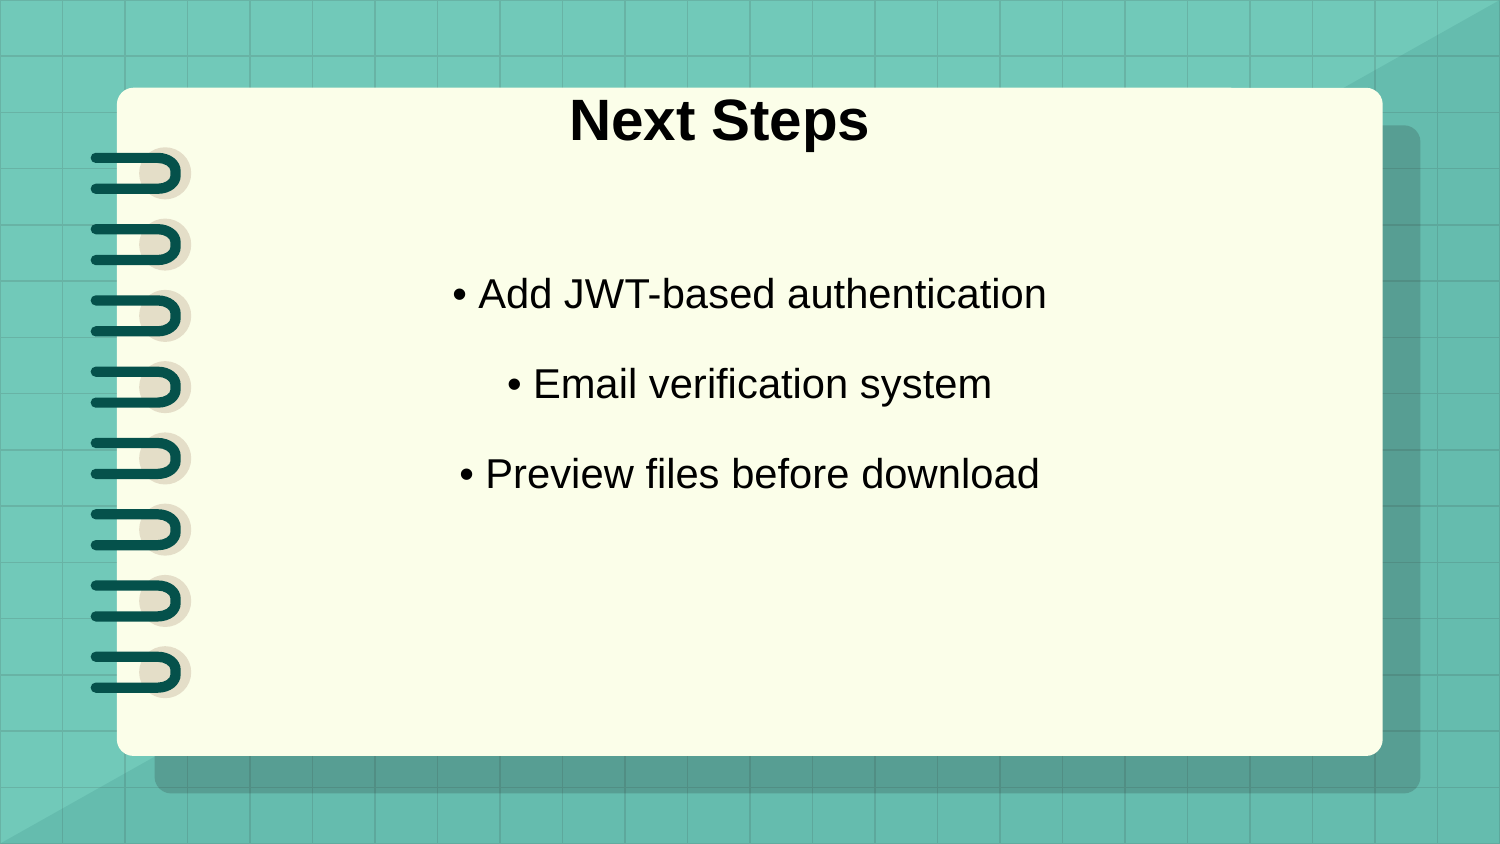

Next Steps
#

• Add JWT-based authentication

• Email verification system

• Preview files before download